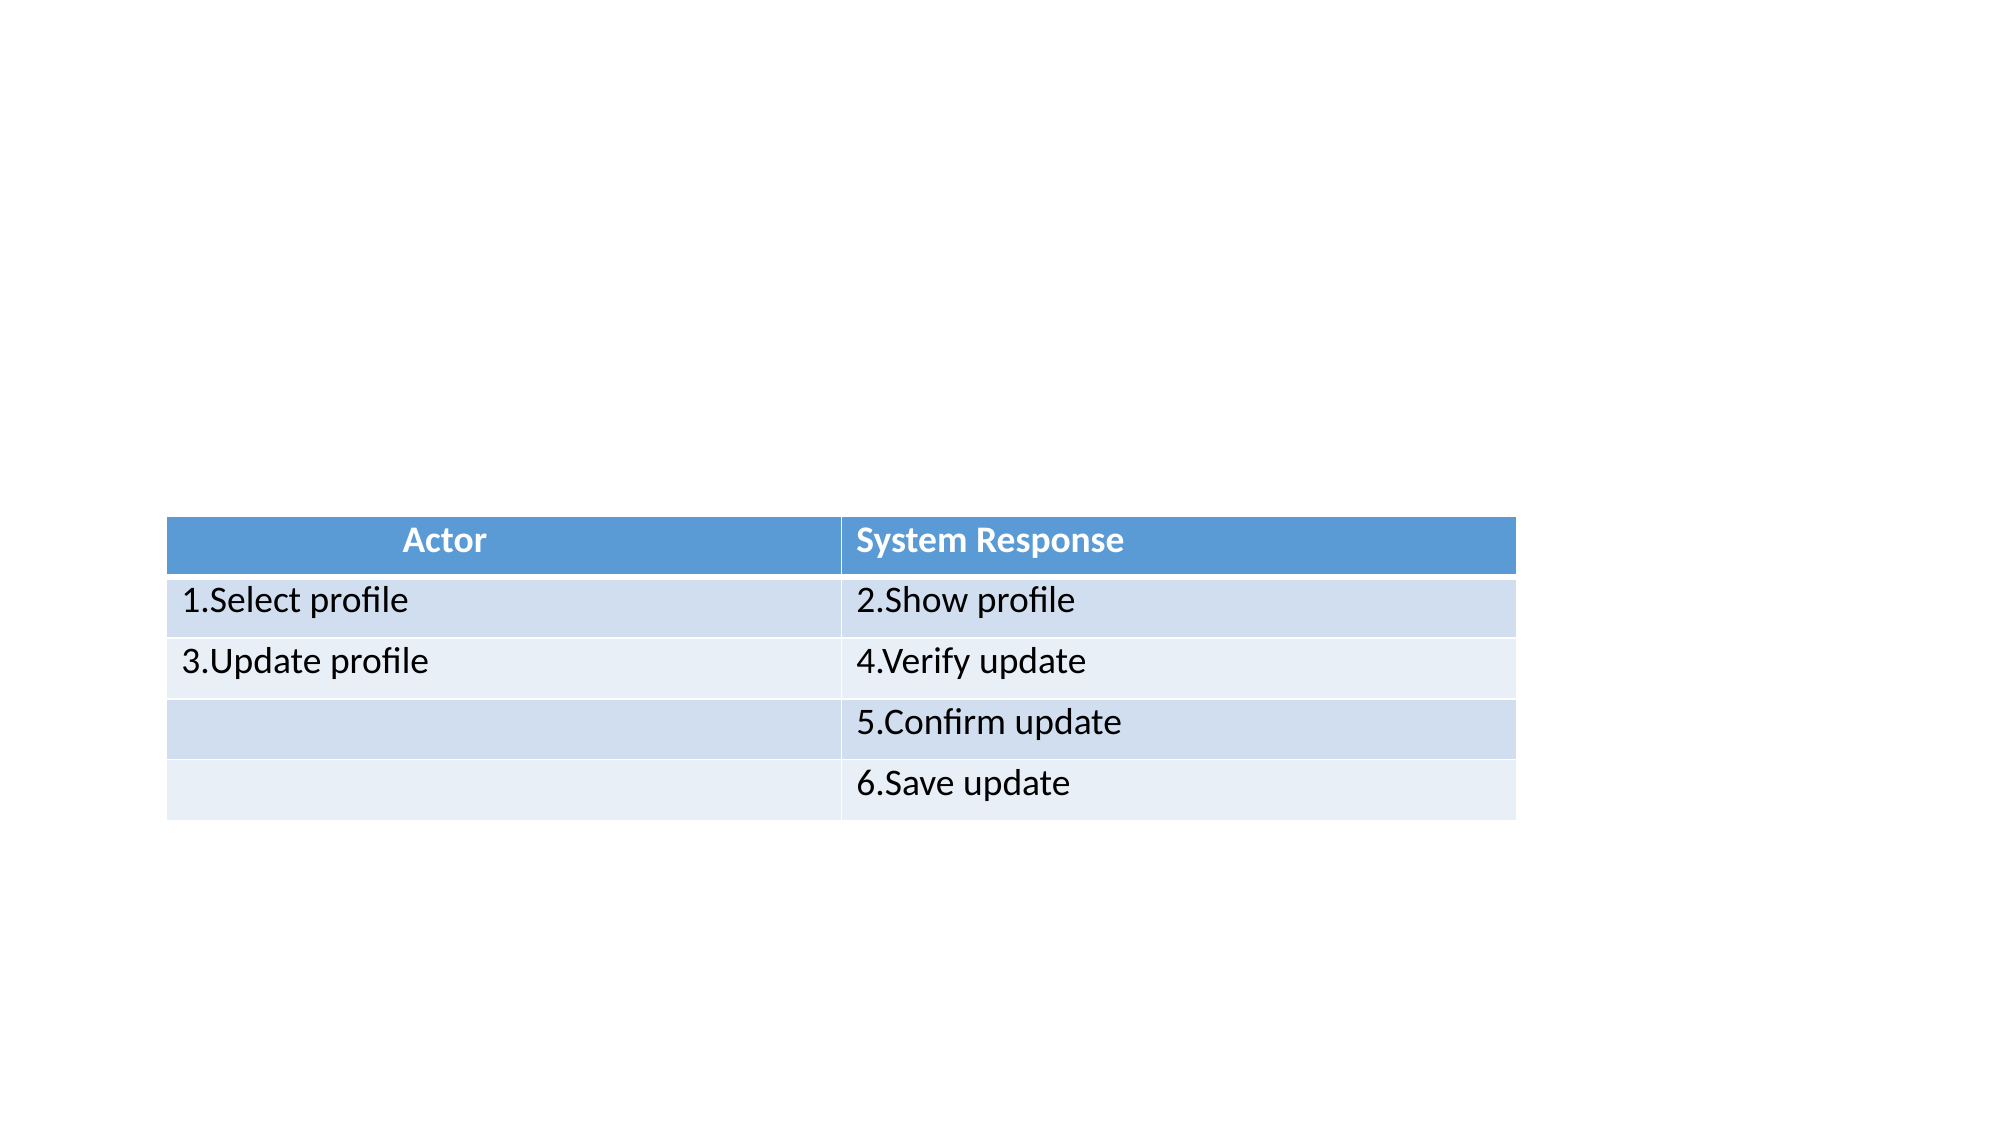

#
| Actor | System Response |
| --- | --- |
| 1.Select profile | 2.Show profile |
| 3.Update profile | 4.Verify update |
|  | 5.Confirm update |
|  | 6.Save update |